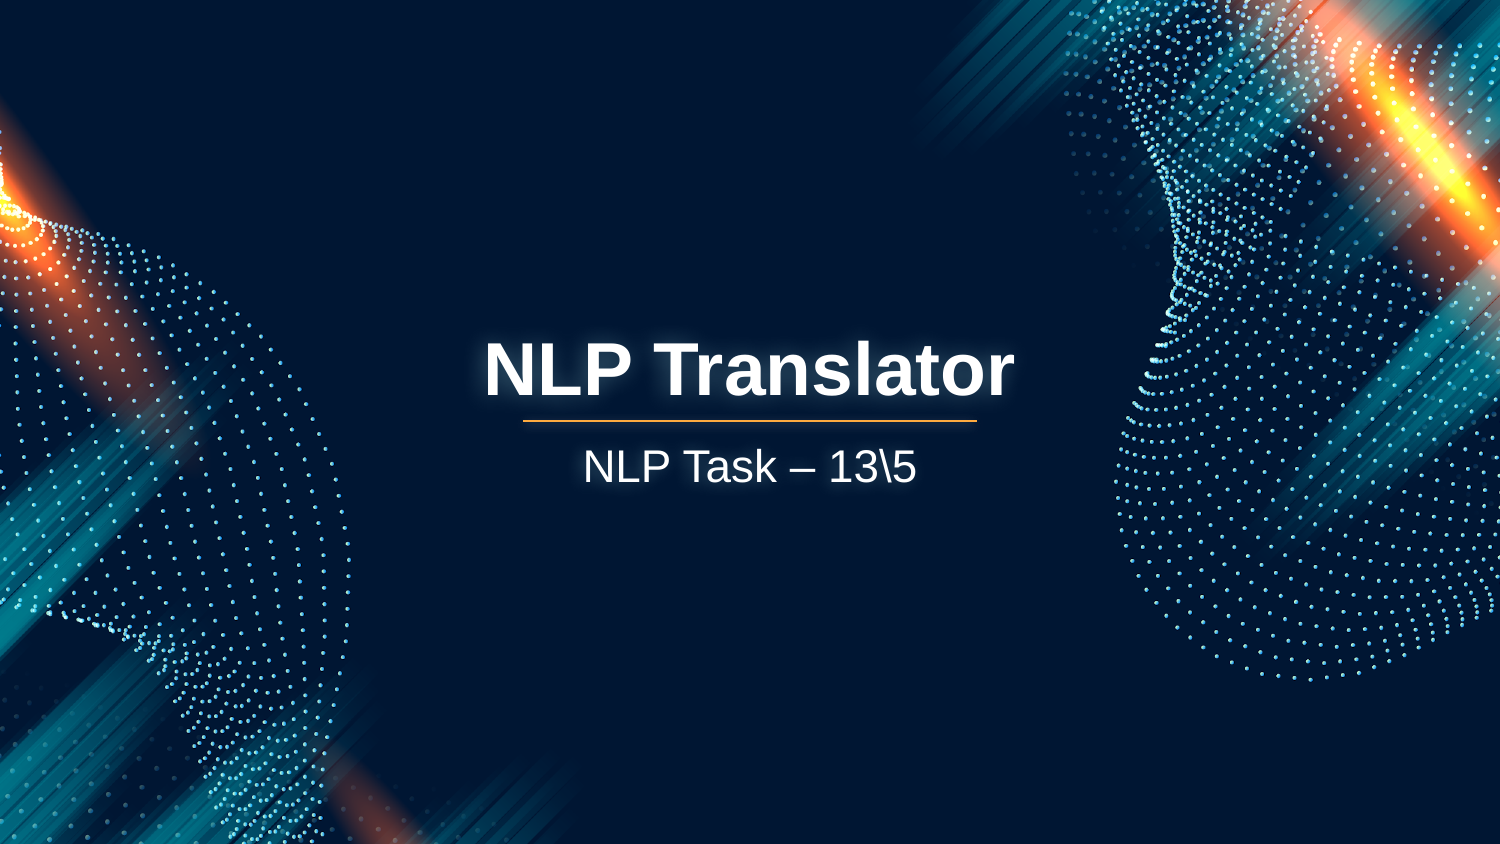

# NLP Translator
NLP Task – 13\5